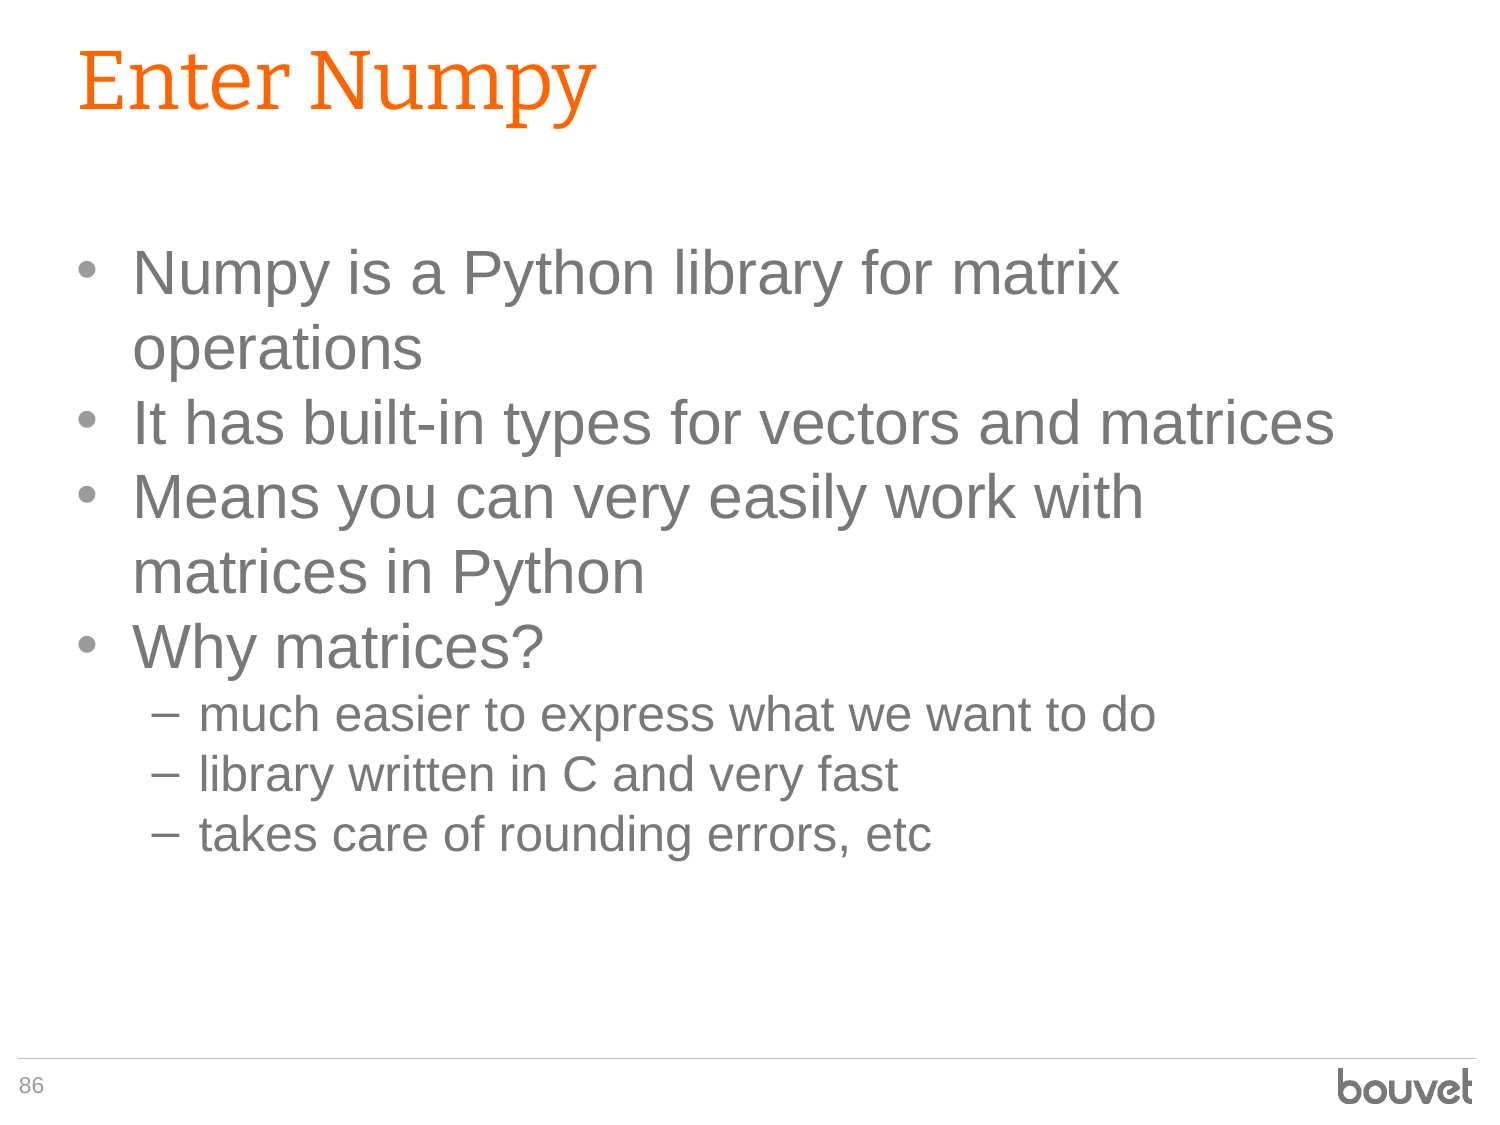

# Enter Numpy
Numpy is a Python library for matrix operations
It has built-in types for vectors and matrices
Means you can very easily work with matrices in Python
Why matrices?
much easier to express what we want to do
library written in C and very fast
takes care of rounding errors, etc

86